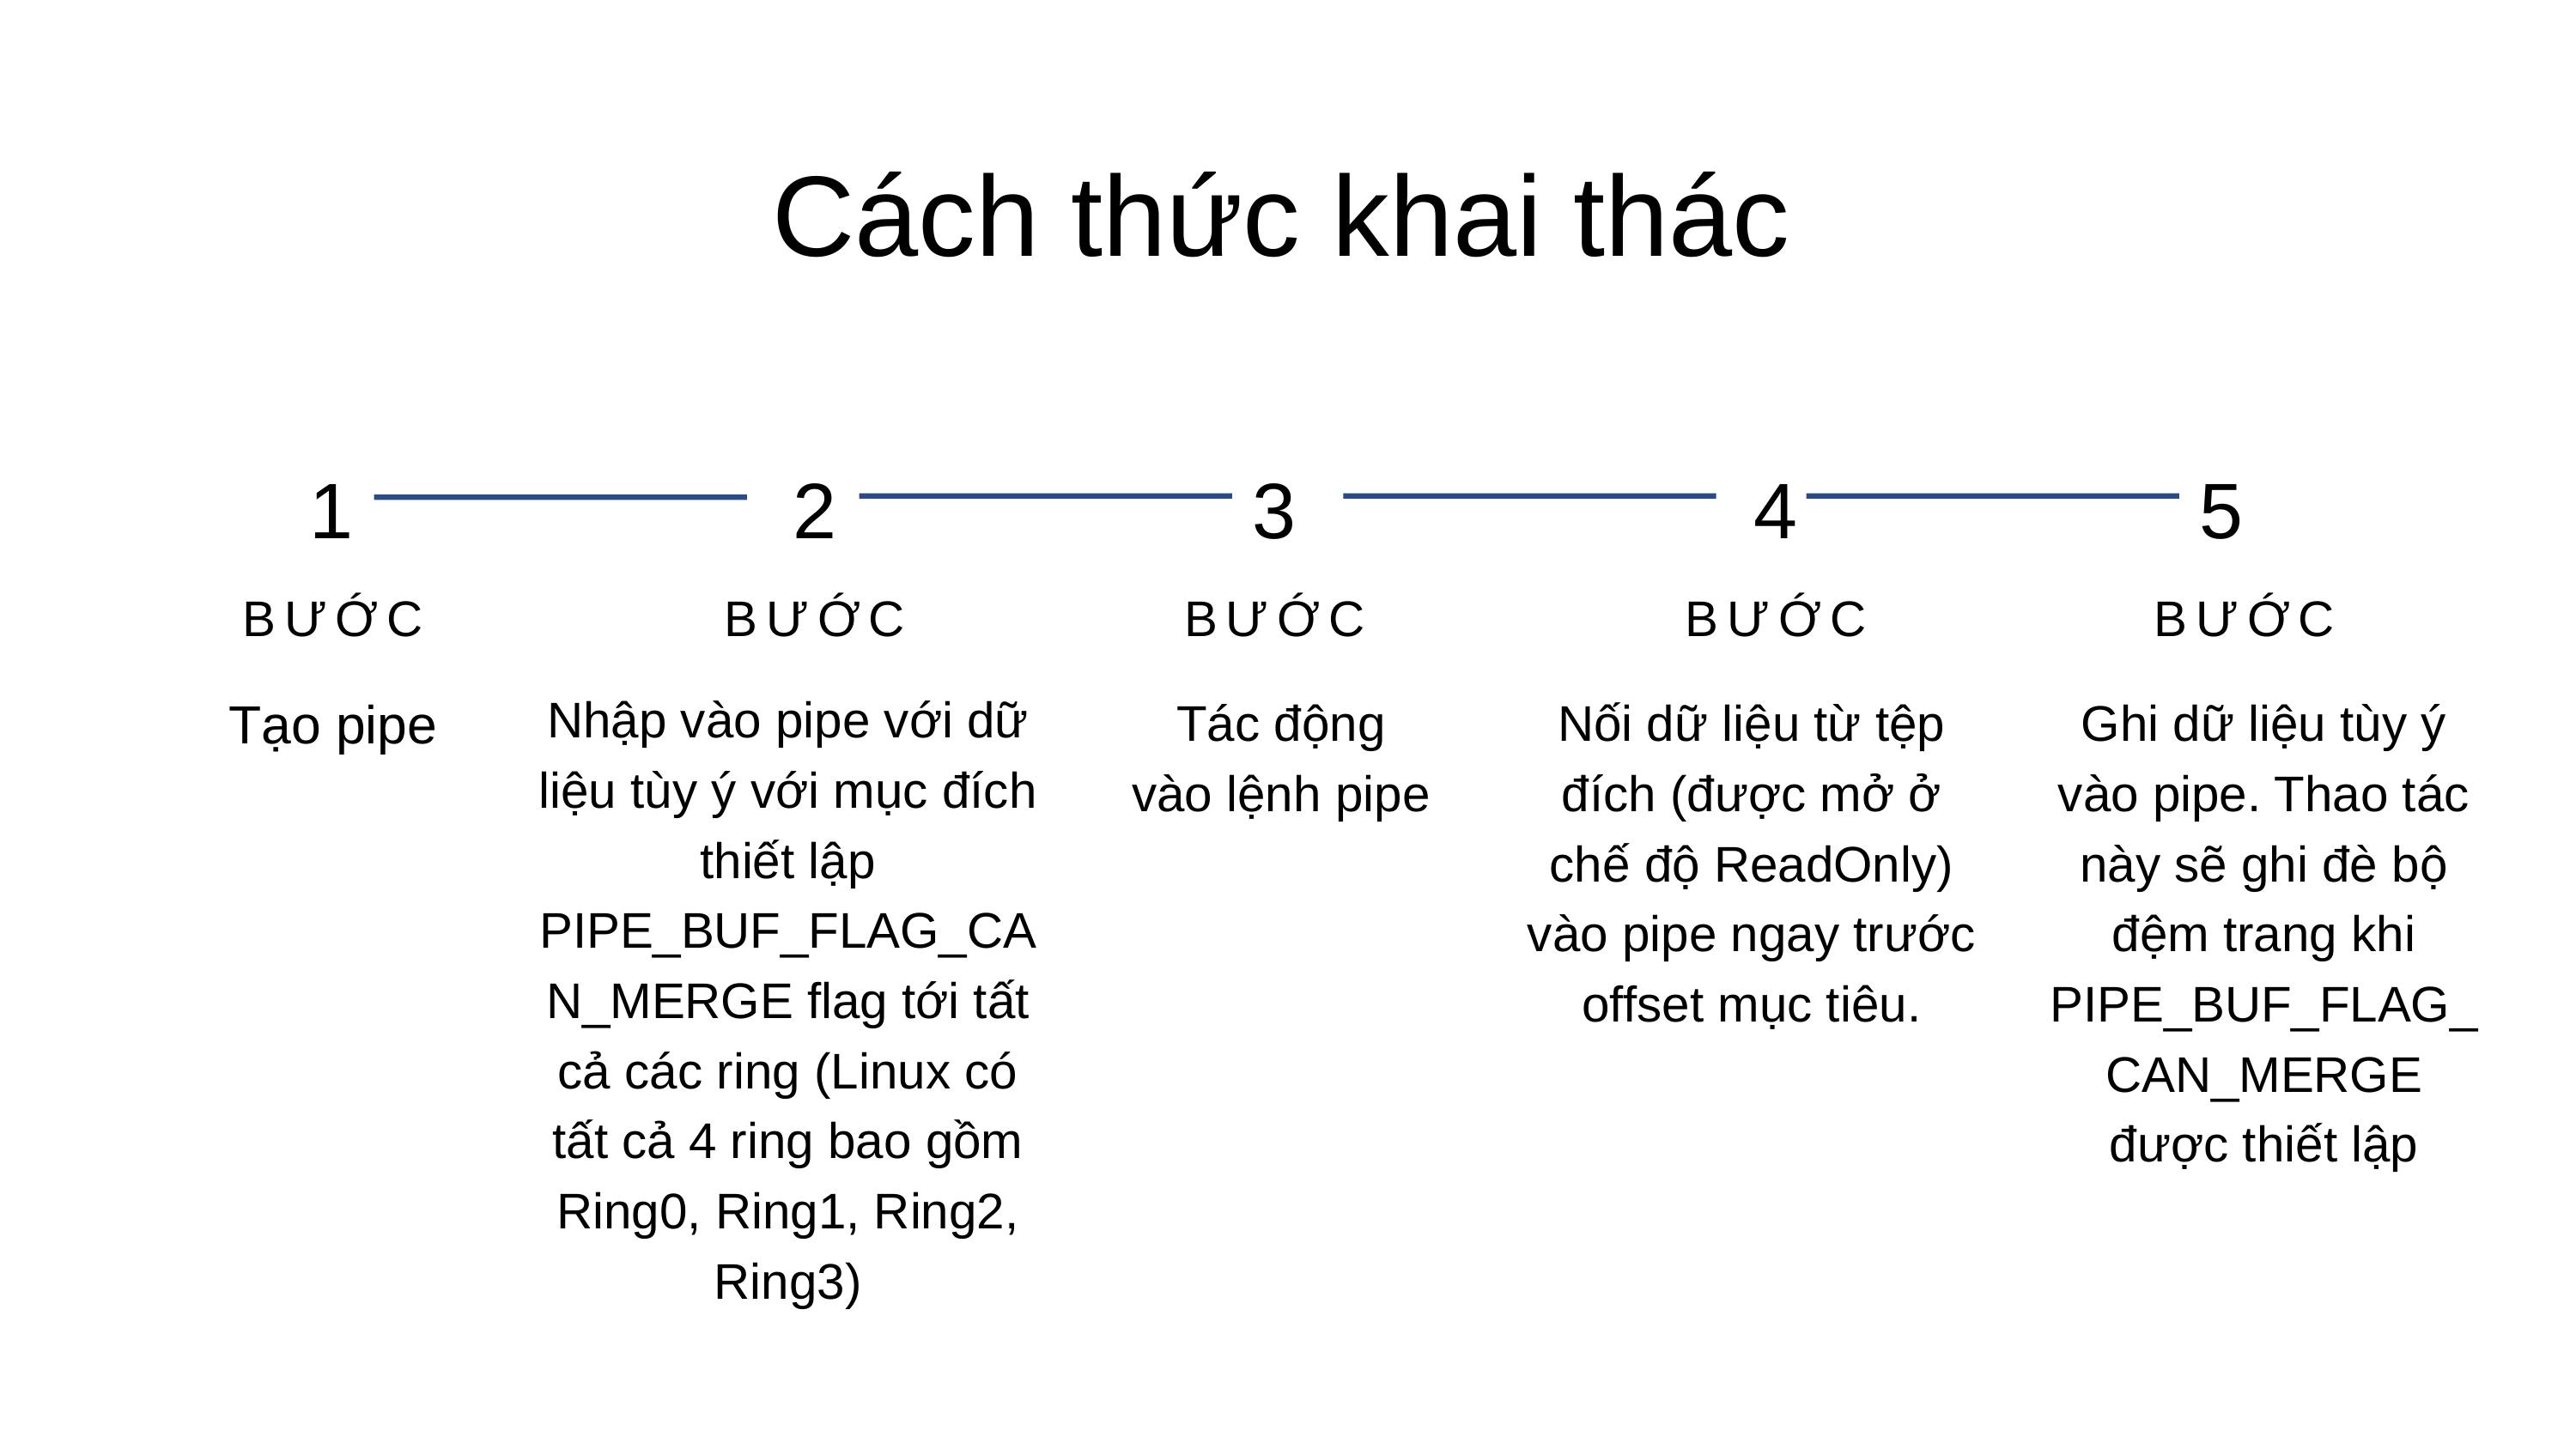

Cách thức khai thác
1
2
3
4
5

BƯỚC
BƯỚC
BƯỚC
BƯỚC
BƯỚC
Nhập vào pipe với dữ liệu tùy ý với mục đích thiết lập PIPE_BUF_FLAG_CAN_MERGE flag tới tất cả các ring (Linux có tất cả 4 ring bao gồm Ring0, Ring1, Ring2, Ring3)
Tạo pipe
Tác động vào lệnh pipe
Nối dữ liệu từ tệp đích (được mở ở chế độ ReadOnly) vào pipe ngay trước offset mục tiêu.
Ghi dữ liệu tùy ý vào pipe. Thao tác này sẽ ghi đè bộ đệm trang khi PIPE_BUF_FLAG_CAN_MERGE được thiết lập